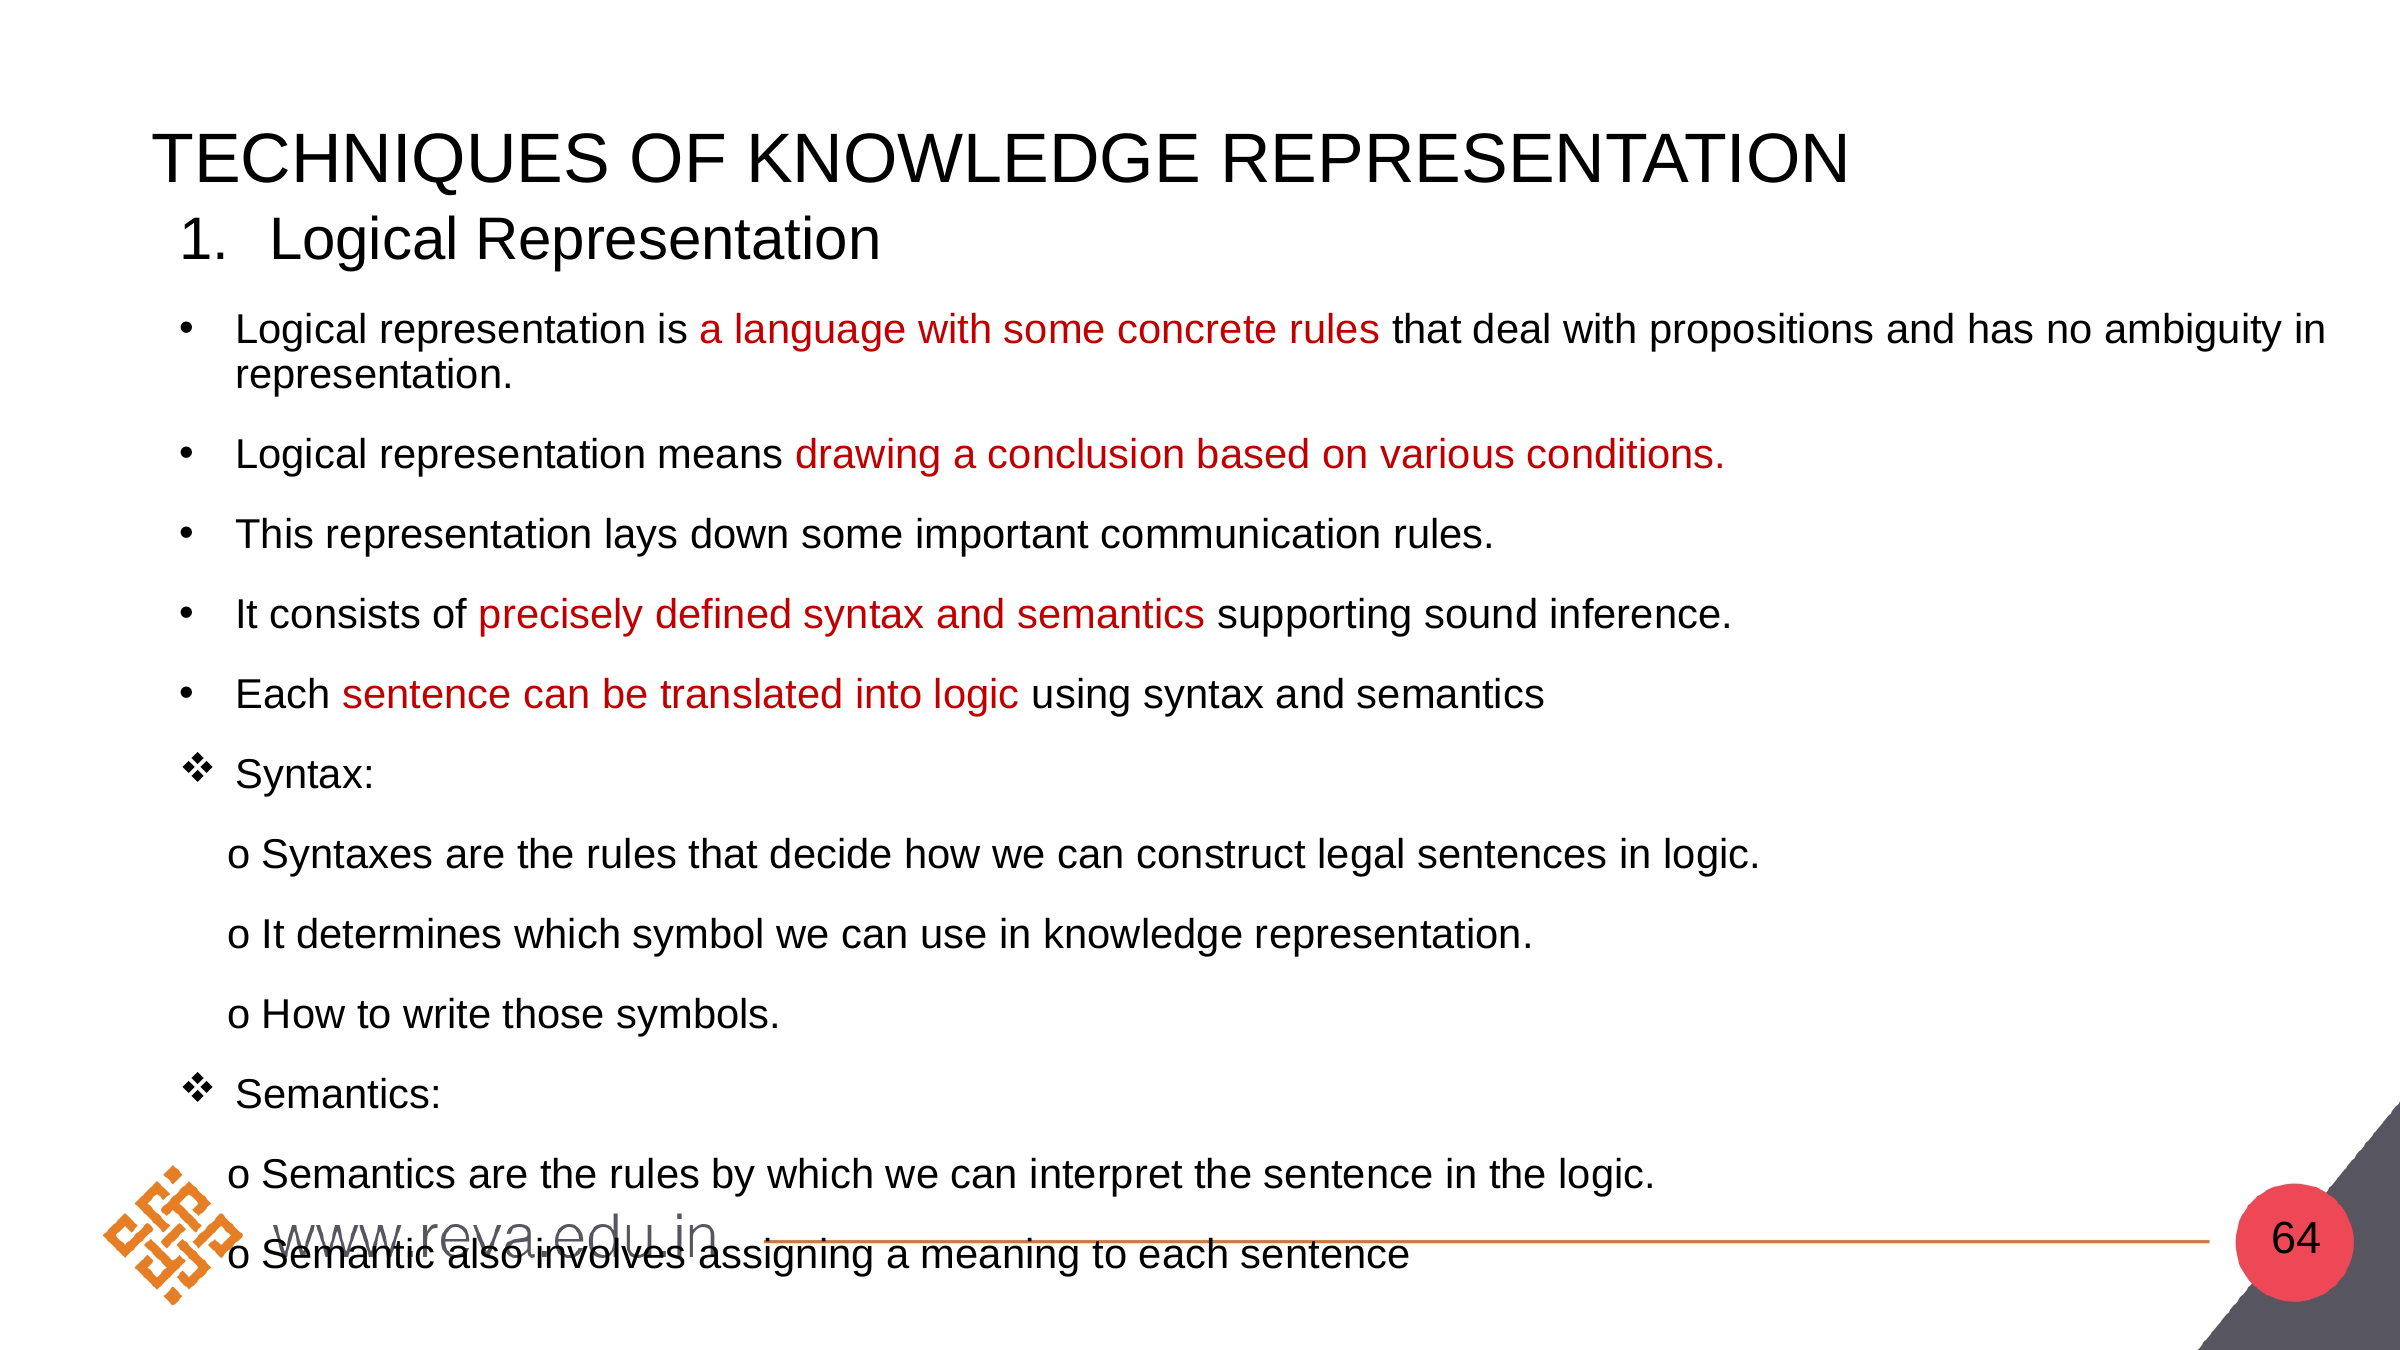

# Techniques of Knowledge Representation
Logical Representation
Logical representation is a language with some concrete rules that deal with propositions and has no ambiguity in representation.
Logical representation means drawing a conclusion based on various conditions.
This representation lays down some important communication rules.
It consists of precisely defined syntax and semantics supporting sound inference.
Each sentence can be translated into logic using syntax and semantics
Syntax:
o Syntaxes are the rules that decide how we can construct legal sentences in logic.
o It determines which symbol we can use in knowledge representation.
o How to write those symbols.
Semantics:
o Semantics are the rules by which we can interpret the sentence in the logic.
o Semantic also involves assigning a meaning to each sentence
64